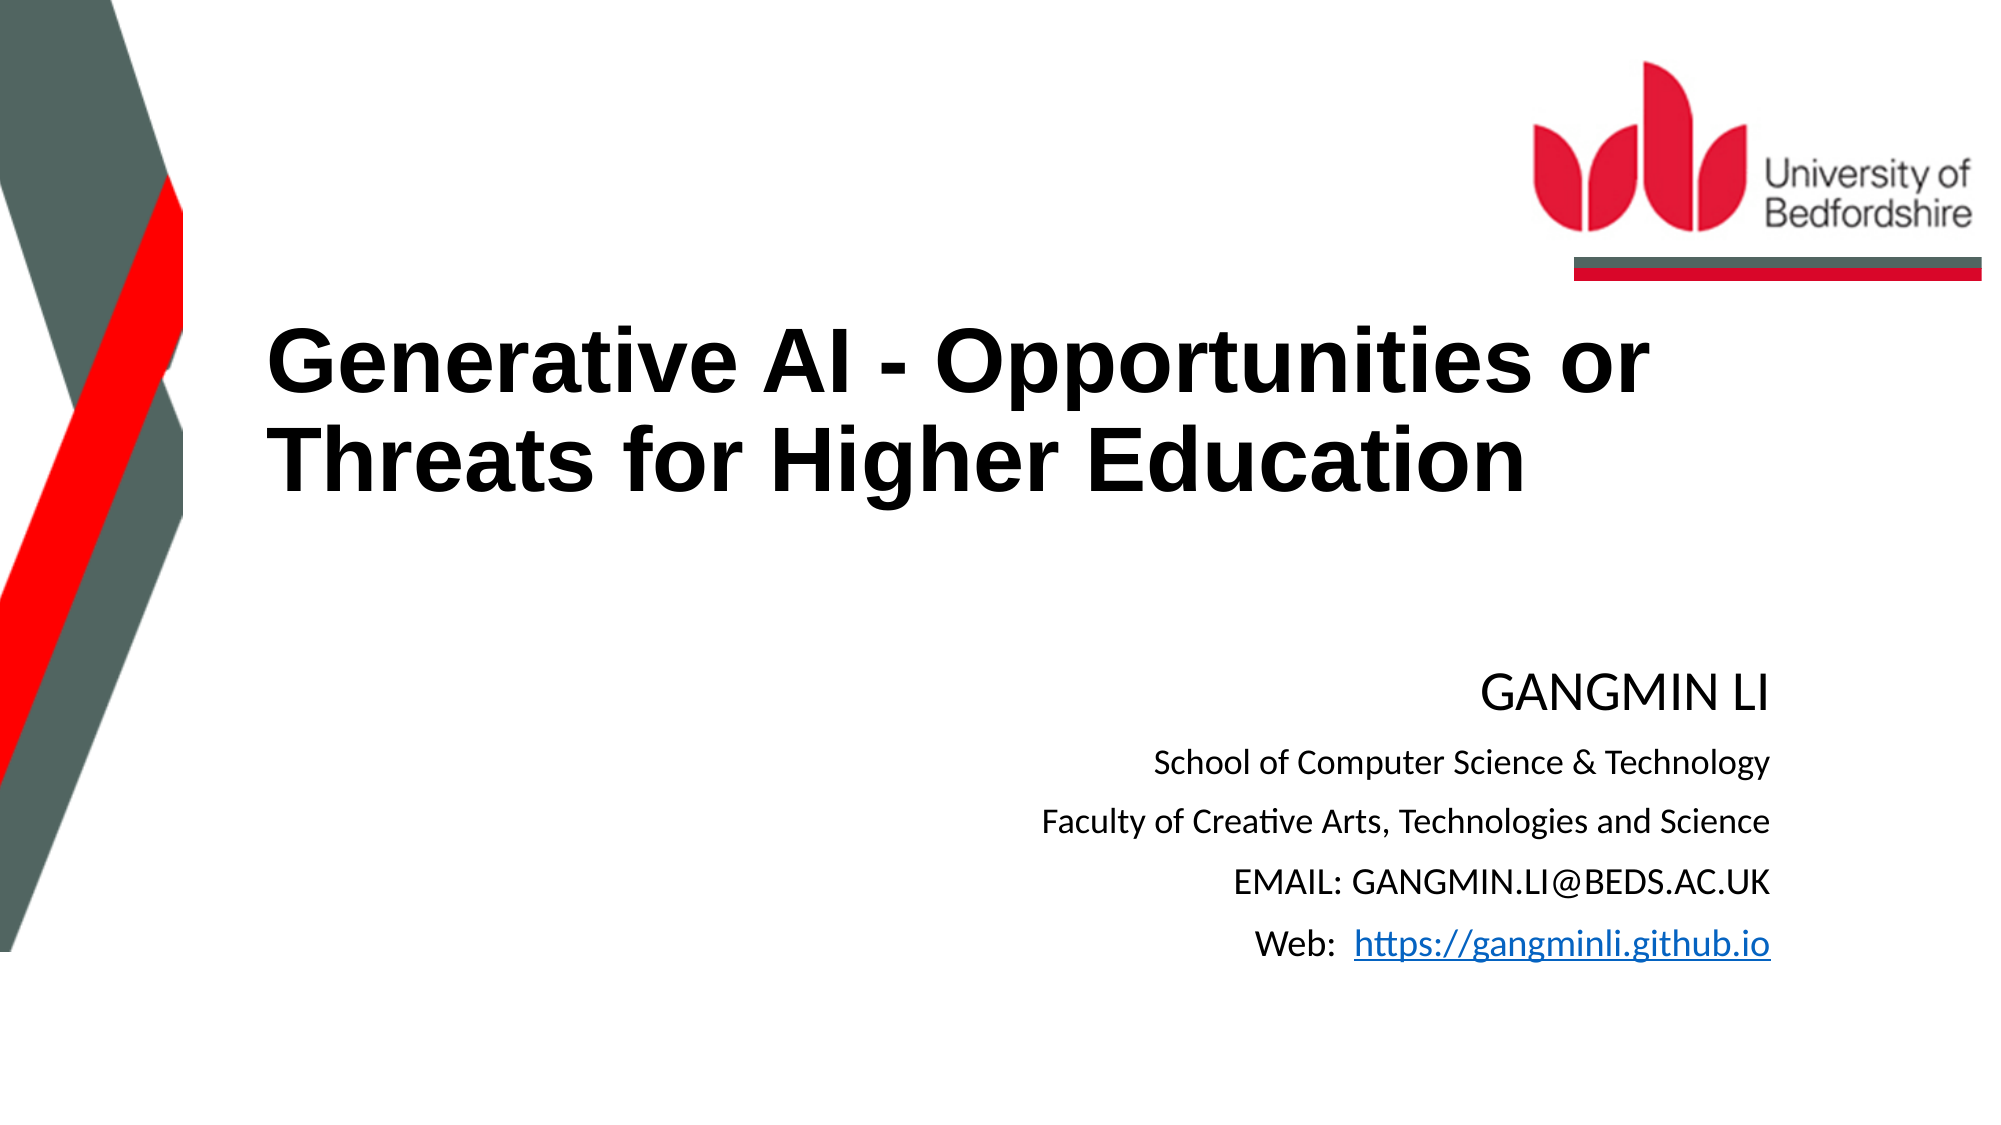

# Generative AI - Opportunities or Threats for Higher Education
GANGMIN LI
School of Computer Science & Technology
Faculty of Creative Arts, Technologies and Science
EMAIL: GANGMIN.LI@BEDS.AC.UK
Web:  https://gangminli.github.io